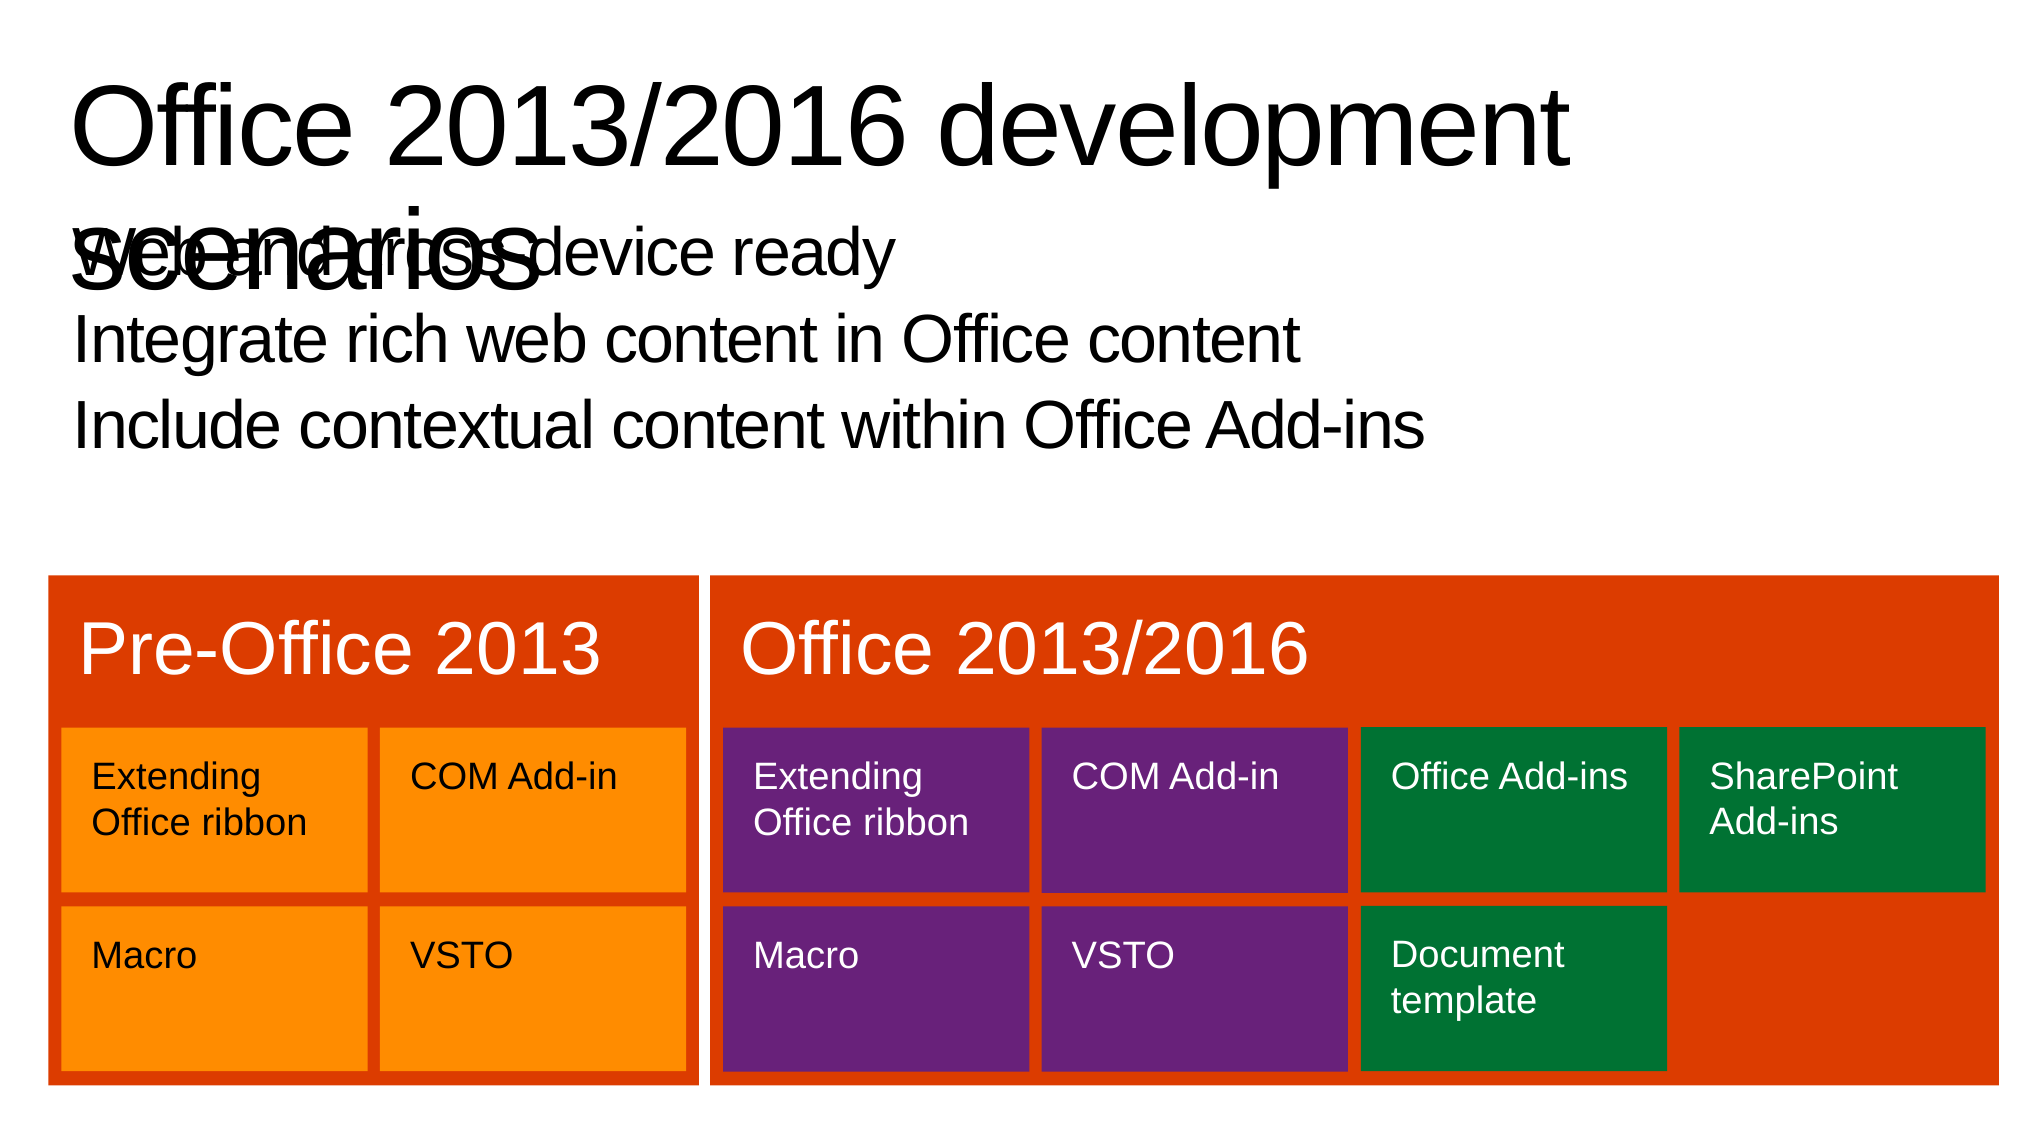

# Office 2013/2016 development scenarios
Web and cross-device ready
Integrate rich web content in Office content
Include contextual content within Office Add-ins
Office 2013/2016
Office Add-ins
SharePoint Add-ins
Extending Office ribbon
COM Add-in
Document template
Macro
VSTO
Pre-Office 2013
COM Add-in
Extending Office ribbon
Macro
VSTO